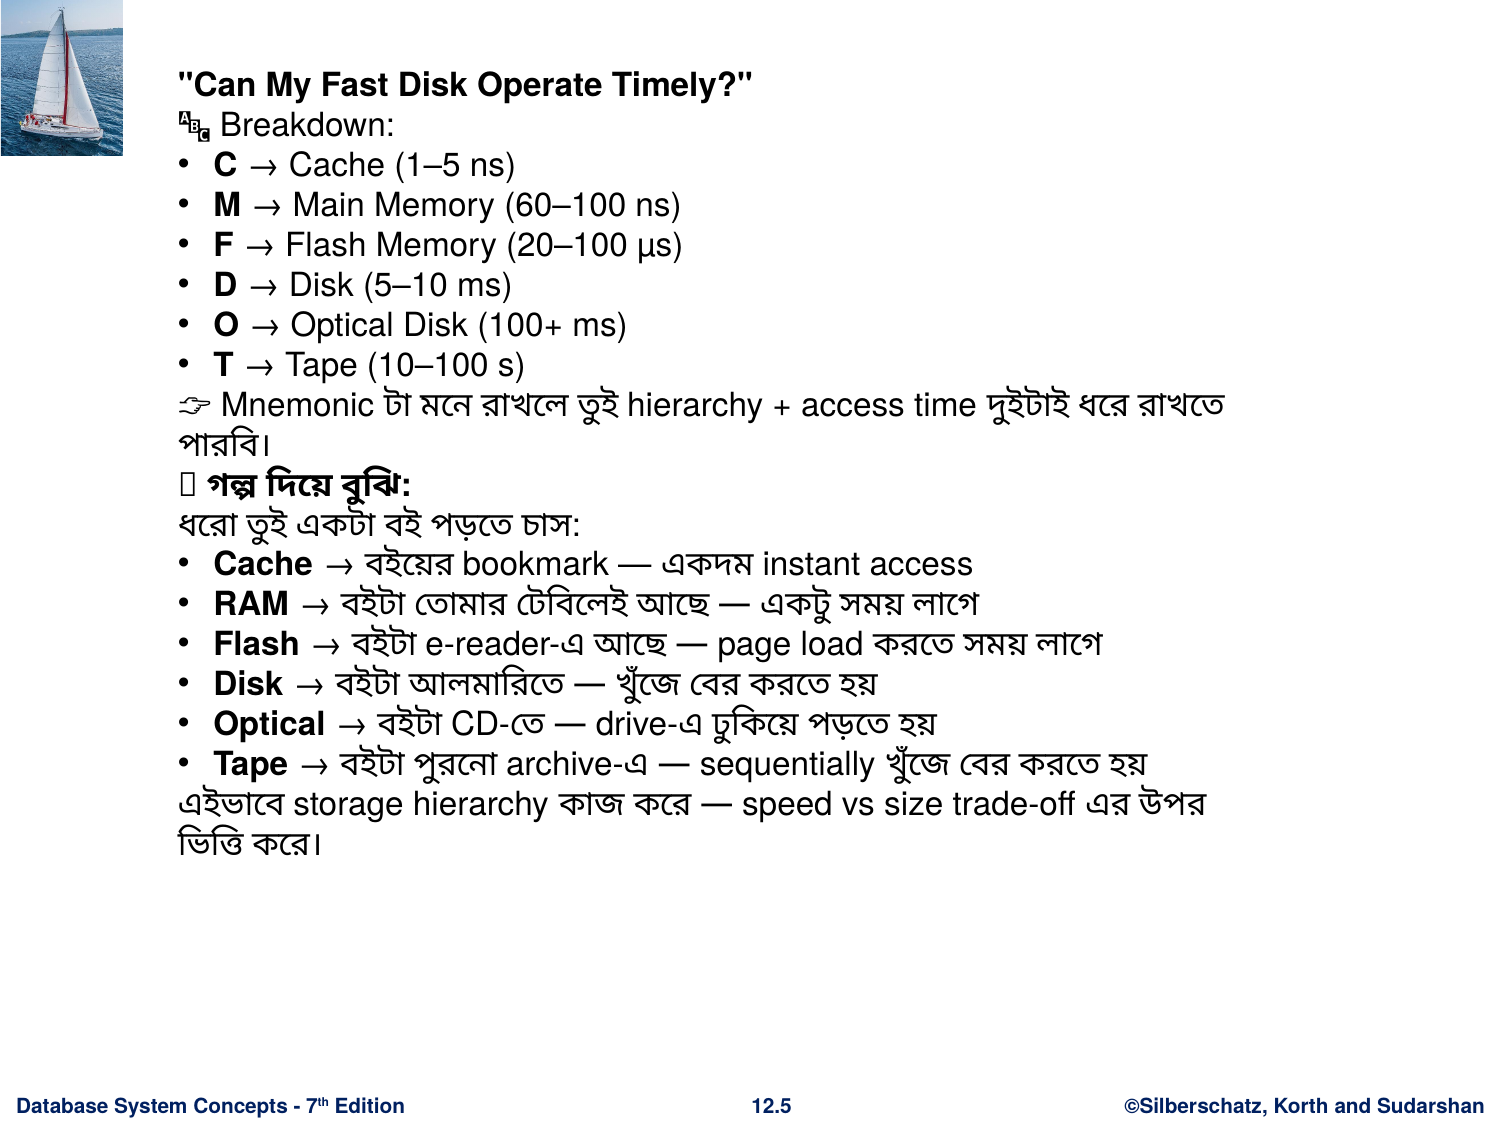

"Can My Fast Disk Operate Timely?"
🔤 Breakdown:
C → Cache (1–5 ns)
M → Main Memory (60–100 ns)
F → Flash Memory (20–100 µs)
D → Disk (5–10 ms)
O → Optical Disk (100+ ms)
T → Tape (10–100 s)
👉 Mnemonic টা মনে রাখলে তুই hierarchy + access time দুইটাই ধরে রাখতে পারবি।
🧺 গল্প দিয়ে বুঝি:
ধরো তুই একটা বই পড়তে চাস:
Cache → বইয়ের bookmark — একদম instant access
RAM → বইটা তোমার টেবিলেই আছে — একটু সময় লাগে
Flash → বইটা e-reader-এ আছে — page load করতে সময় লাগে
Disk → বইটা আলমারিতে — খুঁজে বের করতে হয়
Optical → বইটা CD-তে — drive-এ ঢুকিয়ে পড়তে হয়
Tape → বইটা পুরনো archive-এ — sequentially খুঁজে বের করতে হয়
এইভাবে storage hierarchy কাজ করে — speed vs size trade-off এর উপর ভিত্তি করে।